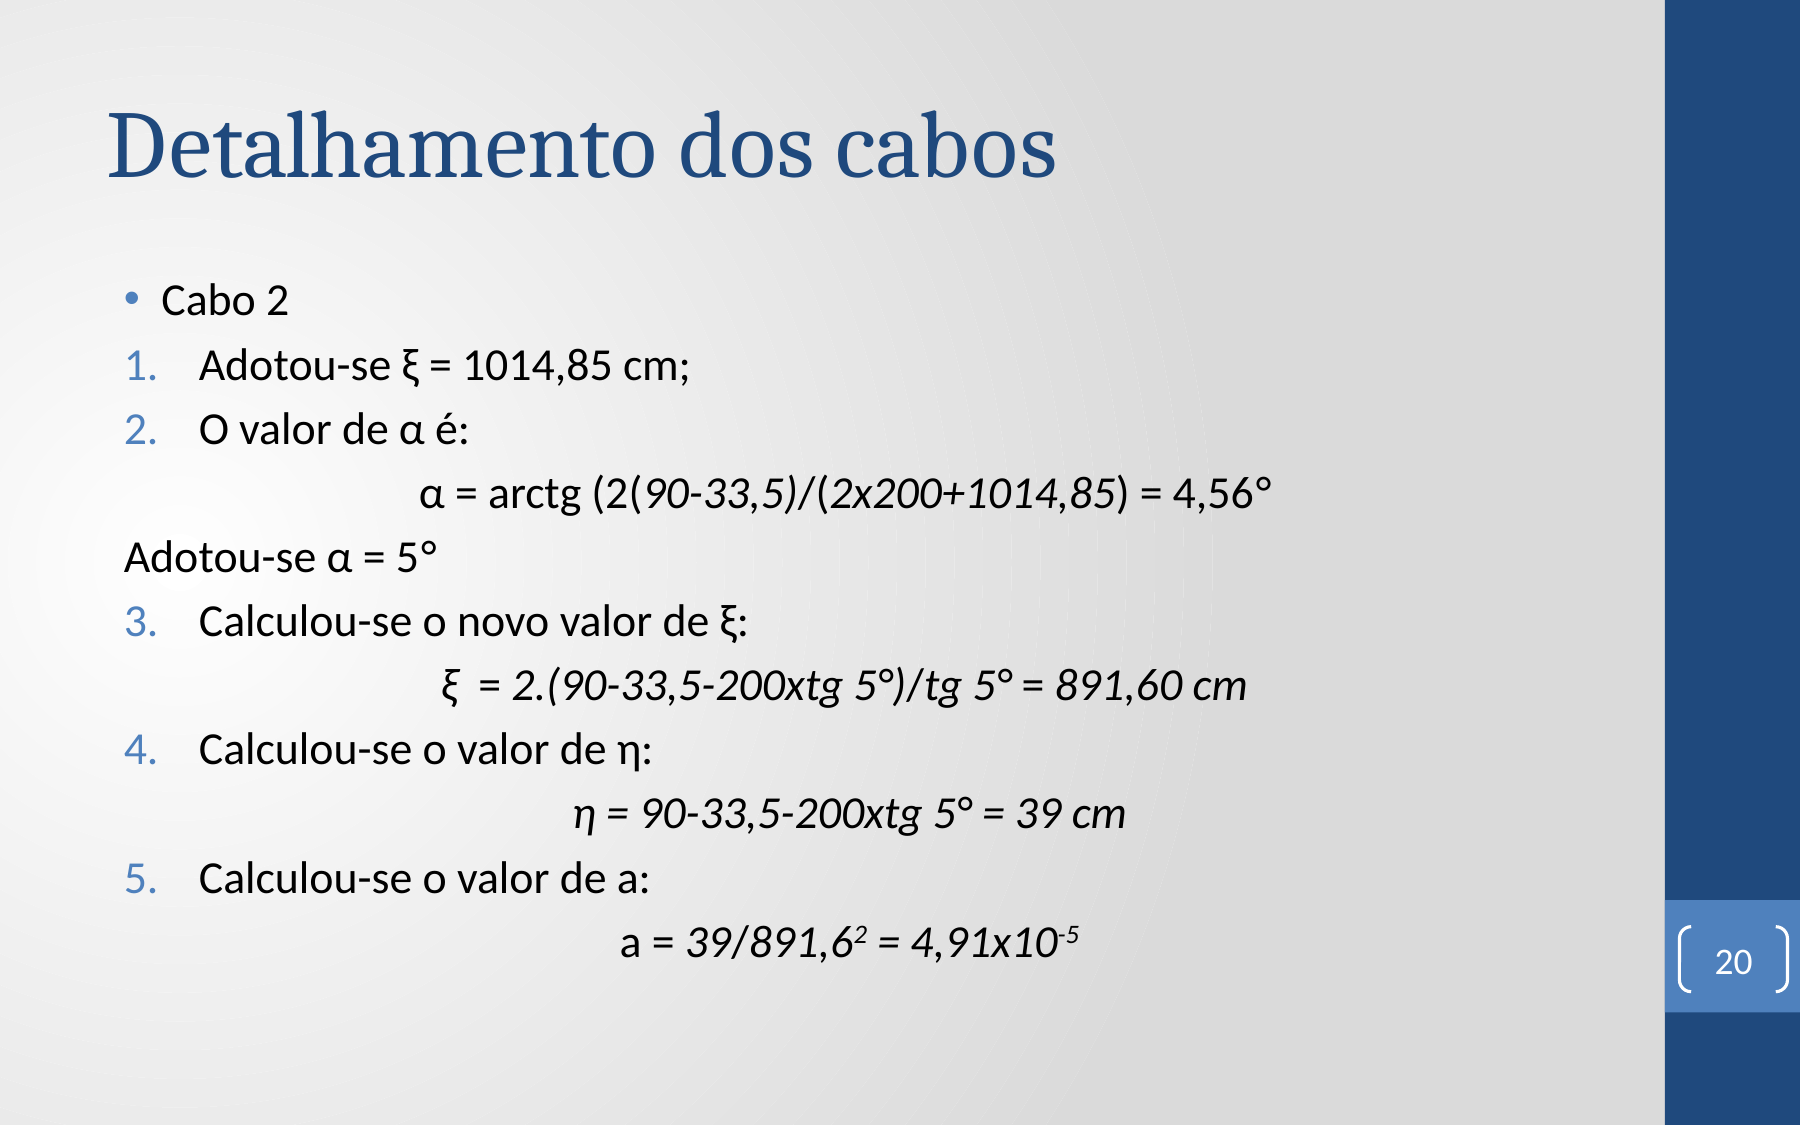

# Detalhamento dos cabos
Cabo 2
Adotou-se ξ = 1014,85 cm;
O valor de α é:
α = arctg (2(90-33,5)/(2x200+1014,85) = 4,56°
Adotou-se α = 5°
Calculou-se o novo valor de ξ:
ξ  = 2.(90-33,5-200xtg 5°)/tg 5° = 891,60 cm
Calculou-se o valor de η:
η = 90-33,5-200xtg 5° = 39 cm
Calculou-se o valor de a:
a = 39/891,62 = 4,91x10-5

20